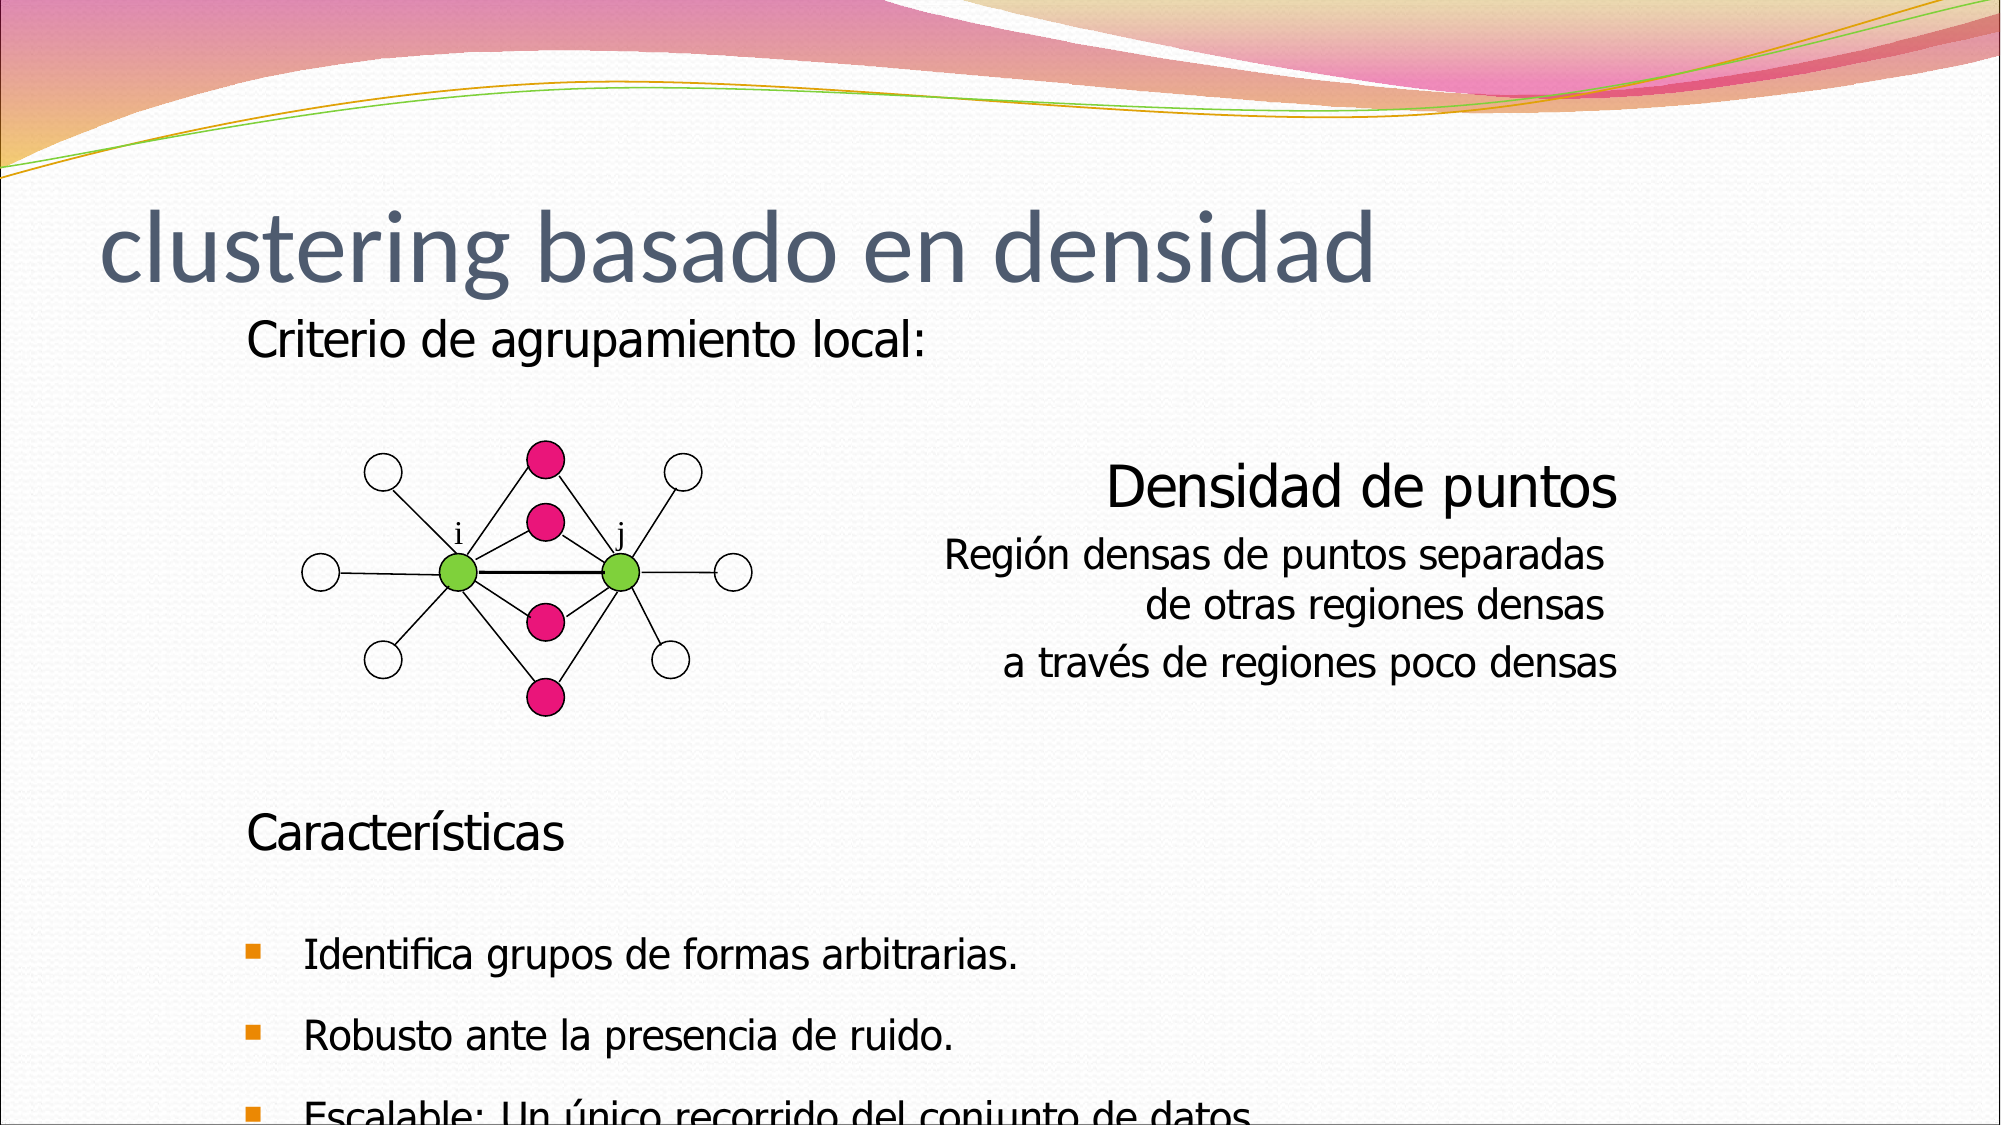

# clustering basado en densidad
Criterio de agrupamiento local:

Densidad de puntos
Región densas de puntos separadas
de otras regiones densas
a través de regiones poco densas

Características

Identifica grupos de formas arbitrarias.

Robusto ante la presencia de ruido.

Escalable: Un único recorrido del conjunto de datos.

i

j